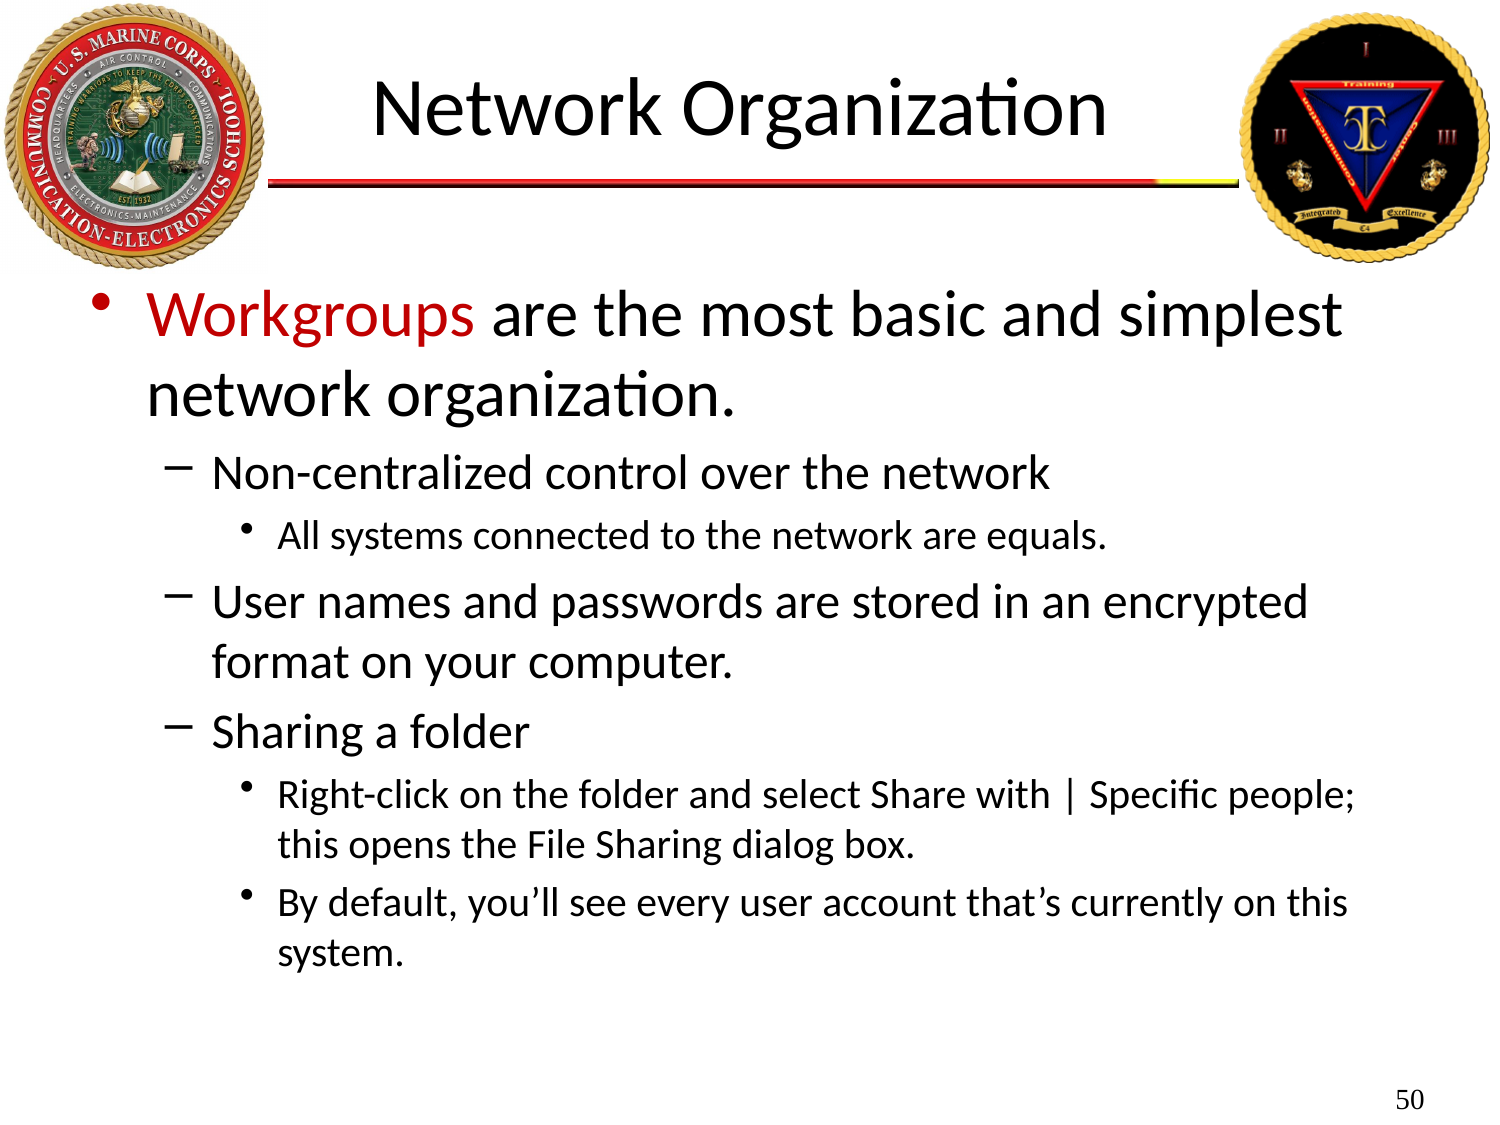

# Network Organization
Workgroups are the most basic and simplest network organization.
Non-centralized control over the network
All systems connected to the network are equals.
User names and passwords are stored in an encrypted format on your computer.
Sharing a folder
Right-click on the folder and select Share with | Specific people; this opens the File Sharing dialog box.
By default, you’ll see every user account that’s currently on this system.